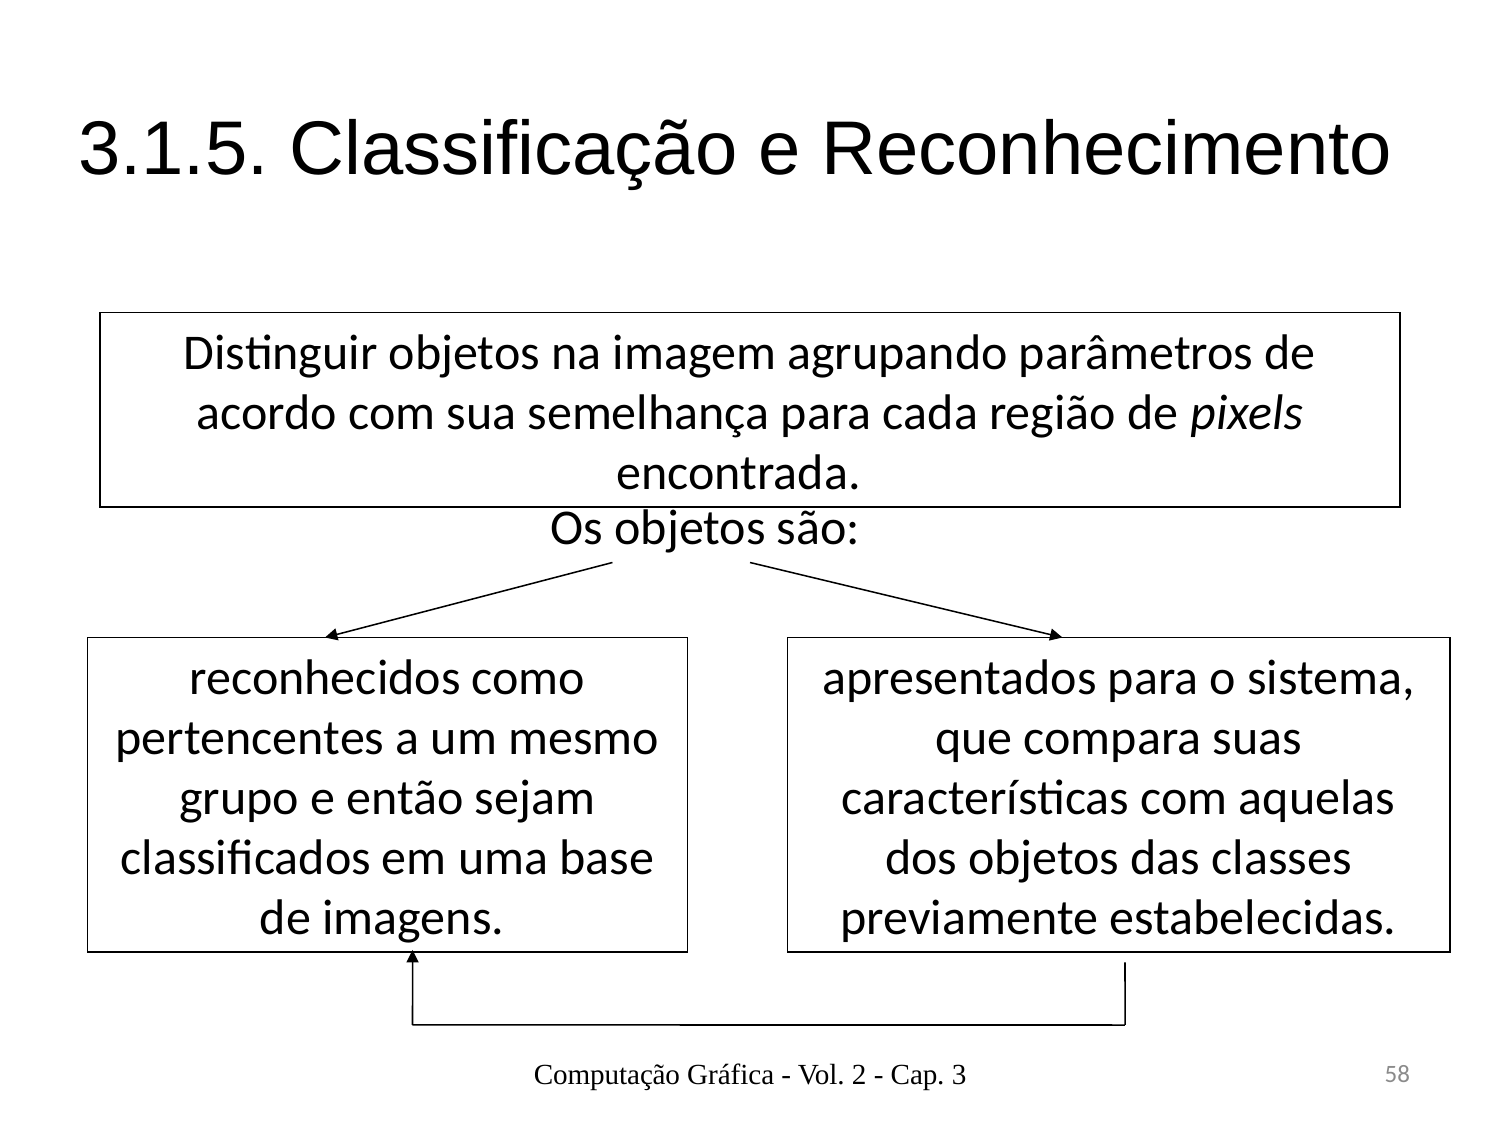

# 3.1.5. Classificação e Reconhecimento
Distinguir objetos na imagem agrupando parâmetros de acordo com sua semelhança para cada região de pixels encontrada.
Os objetos são:

reconhecidos como pertencentes a um mesmo grupo e então sejam classificados em uma base de imagens.
apresentados para o sistema, que compara suas características com aquelas dos objetos das classes previamente estabelecidas.

Computação Gráfica - Vol. 2 - Cap. 3
58